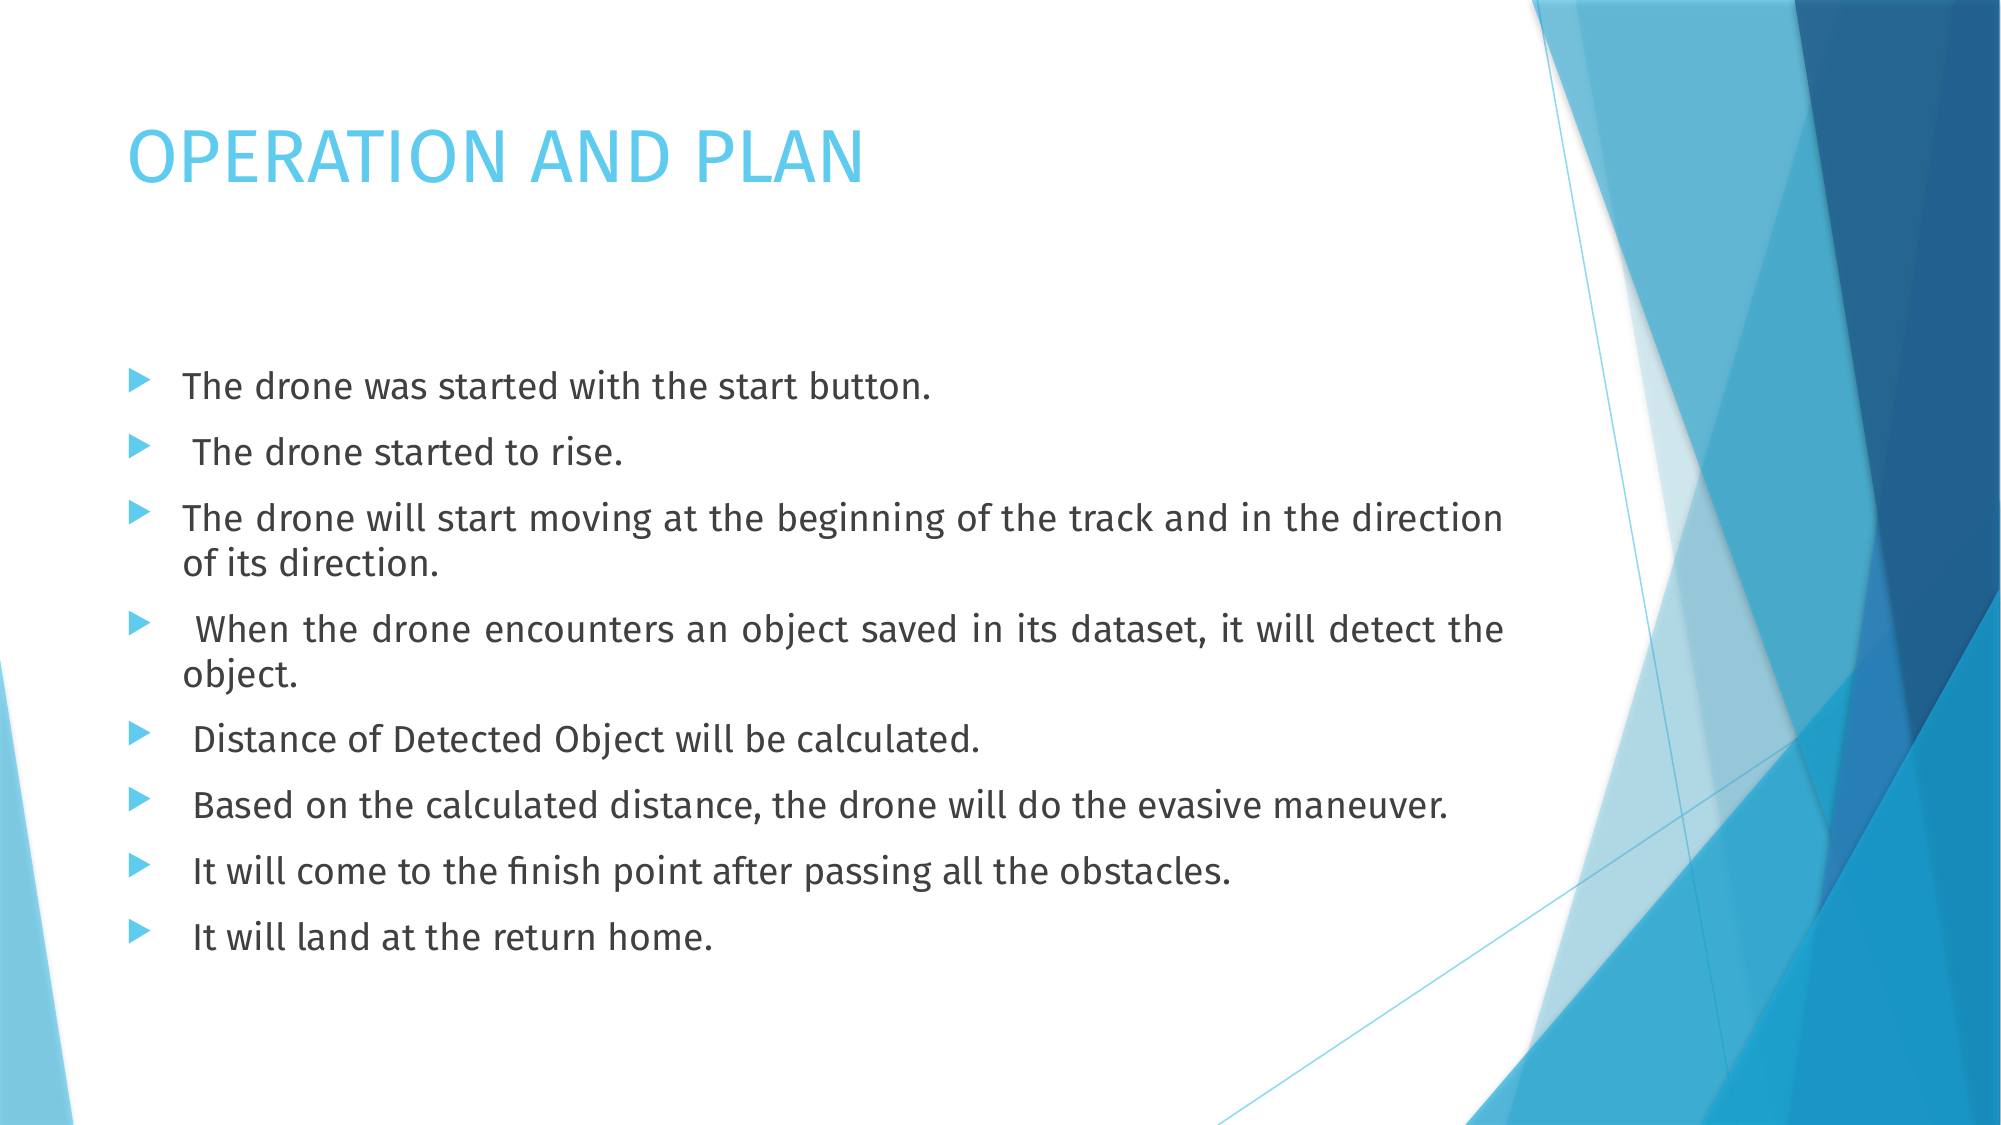

# OPERATION AND PLAN
The drone was started with the start button.
 The drone started to rise.
The drone will start moving at the beginning of the track and in the direction of its direction.
 When the drone encounters an object saved in its dataset, it will detect the object.
 Distance of Detected Object will be calculated.
 Based on the calculated distance, the drone will do the evasive maneuver.
 It will come to the finish point after passing all the obstacles.
 It will land at the return home.